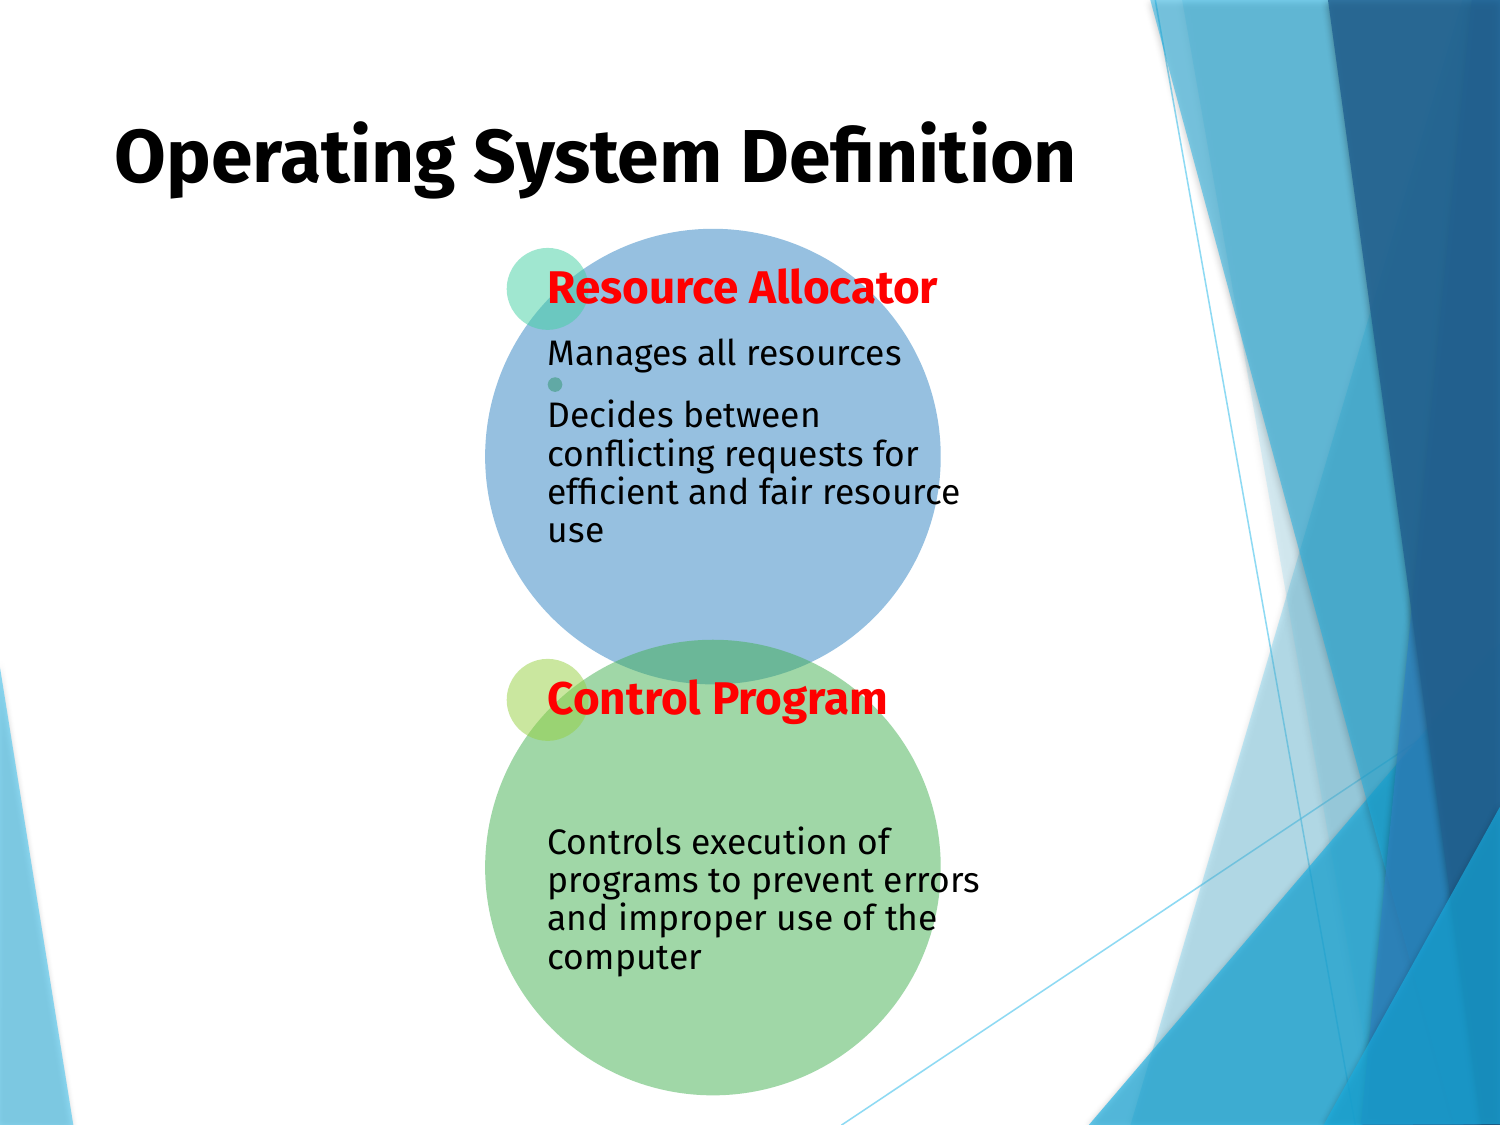

# Operating System Definition
Resource Allocator
Manages all resources
Decides between conflicting requests for efficient and fair resource use
Control Program
Controls execution of programs to prevent errors and improper use of the computer